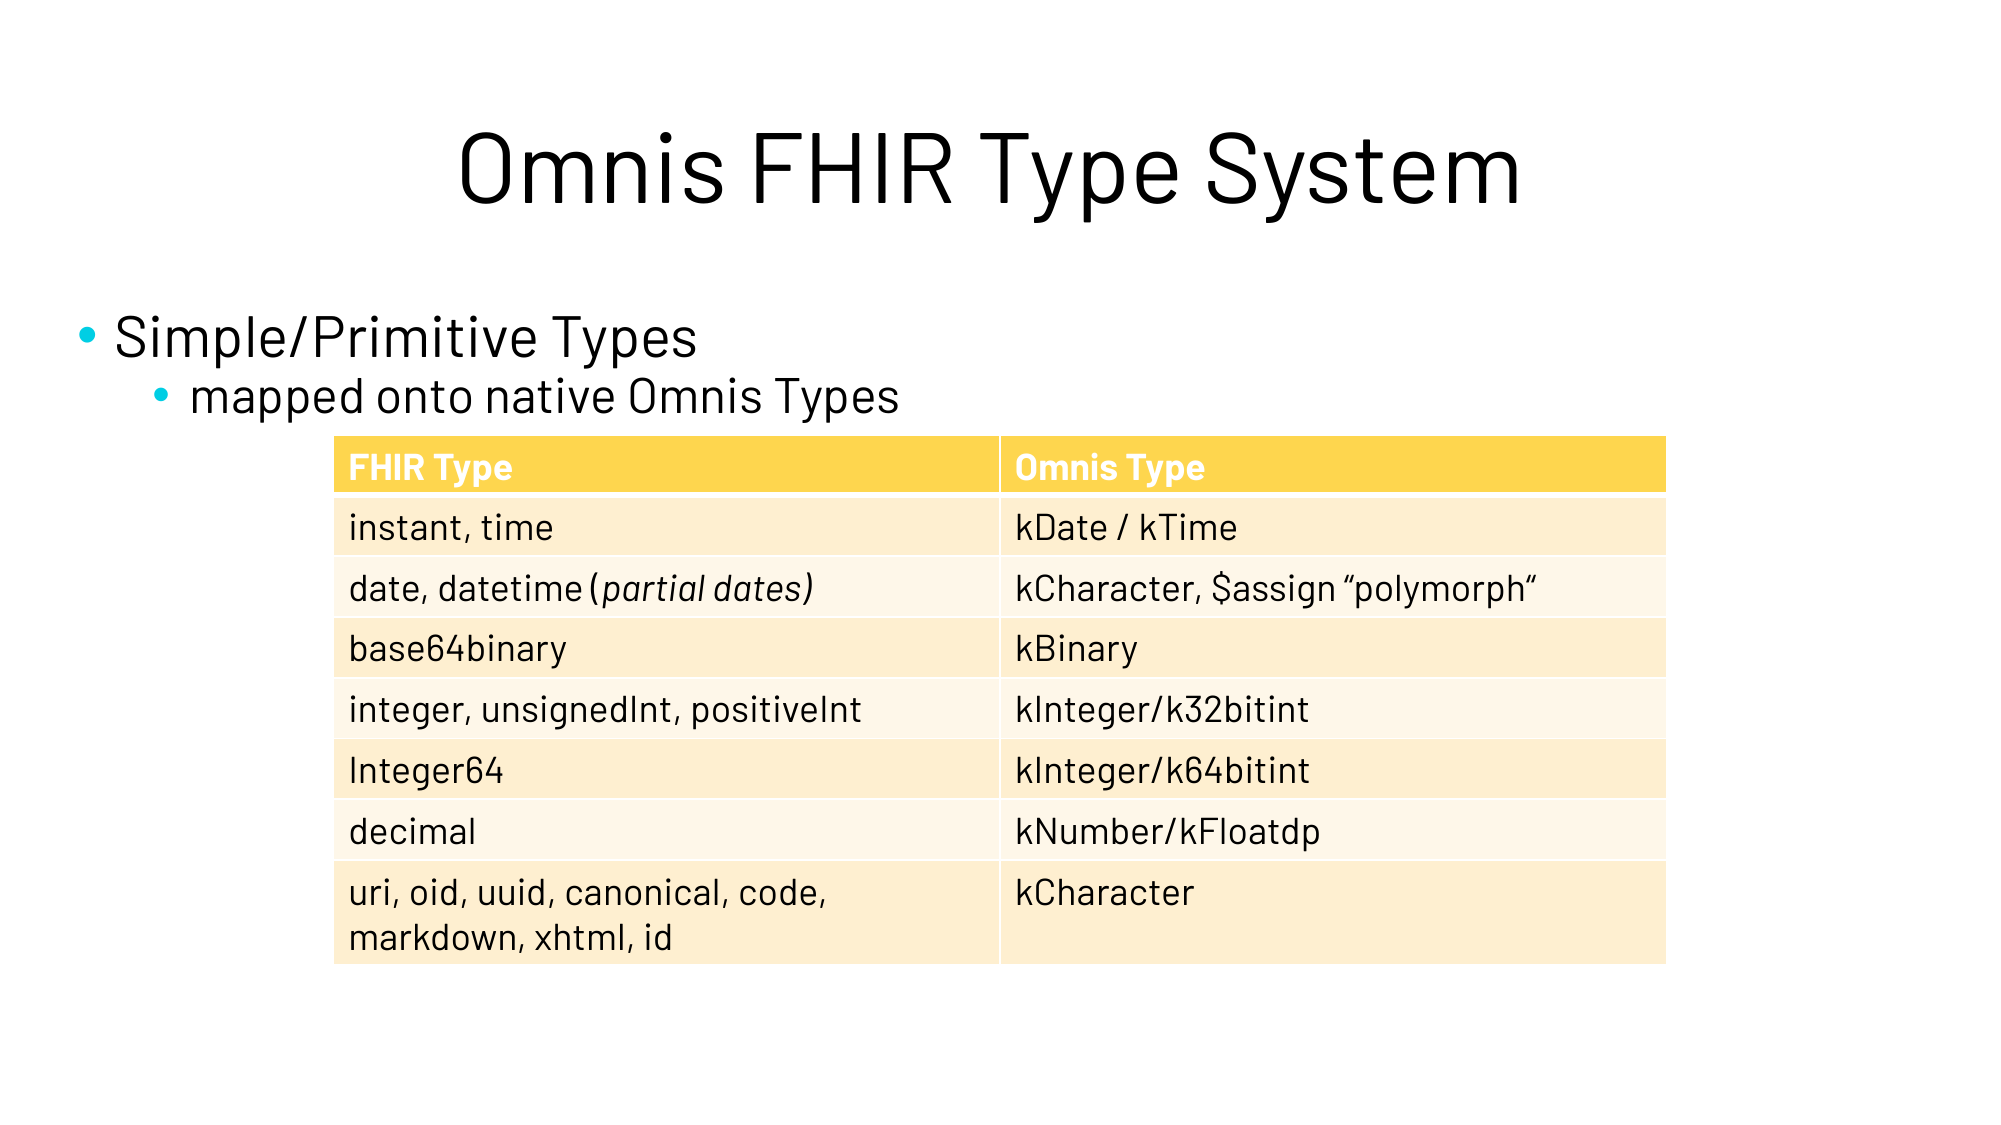

# Omnis FHIR Type System
Simple/Primitive Types
mapped onto native Omnis Types
| FHIR Type | Omnis Type |
| --- | --- |
| instant, time | kDate / kTime |
| date, datetime (partial dates) | kCharacter, $assign “polymorph“ |
| base64binary | kBinary |
| integer, unsignedInt, positiveInt | kInteger/k32bitint |
| Integer64 | kInteger/k64bitint |
| decimal | kNumber/kFloatdp |
| uri, oid, uuid, canonical, code, markdown, xhtml, id | kCharacter |